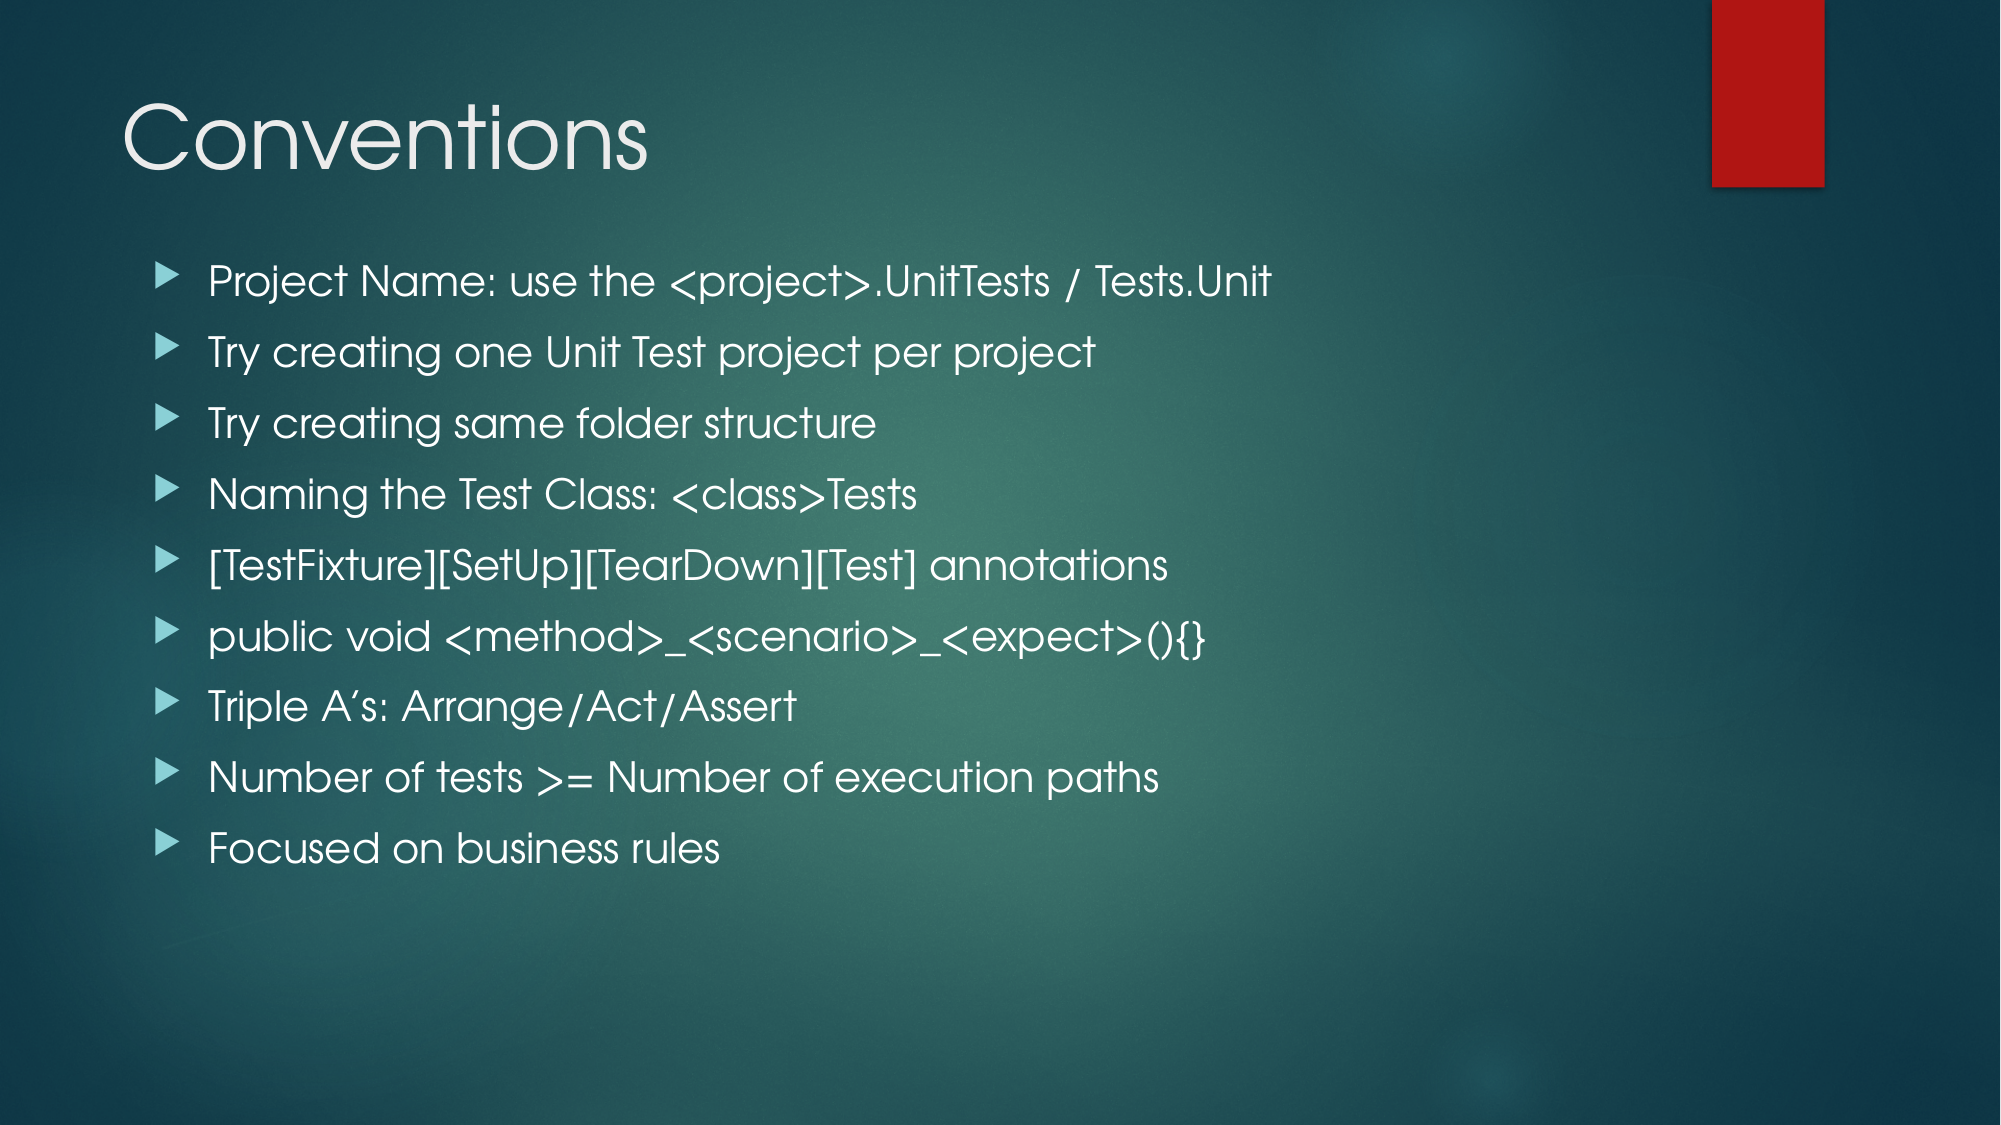

# Conventions
Project Name: use the <project>.UnitTests / Tests.Unit
Try creating one Unit Test project per project
Try creating same folder structure
Naming the Test Class: <class>Tests
[TestFixture][SetUp][TearDown][Test] annotations
public void <method>_<scenario>_<expect>(){}
Triple A’s: Arrange/Act/Assert
Number of tests >= Number of execution paths
Focused on business rules